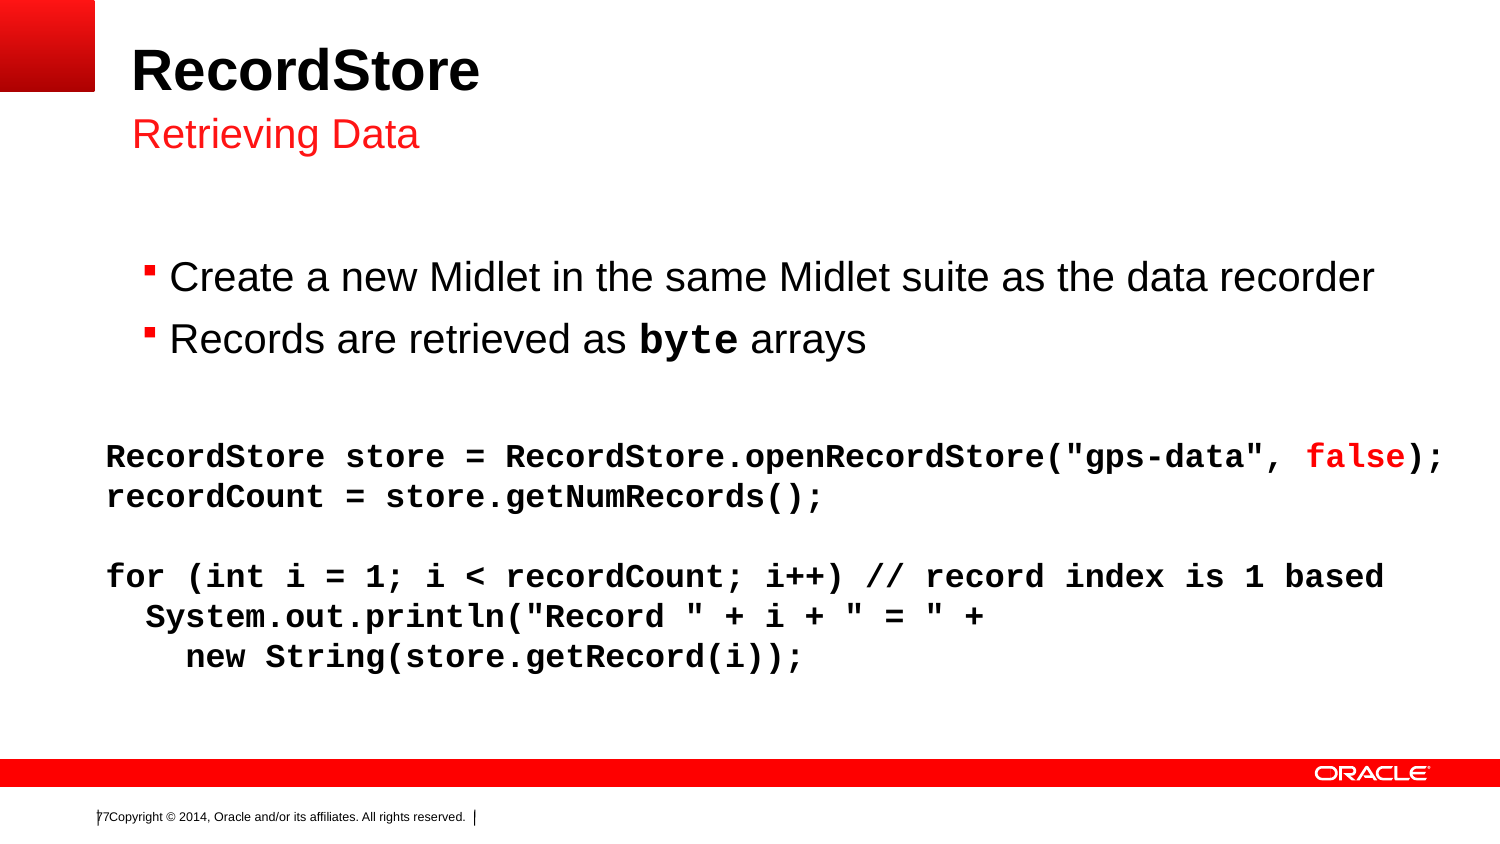

# RecordStore
Retrieving Data
Create a new Midlet in the same Midlet suite as the data recorder
Records are retrieved as byte arrays
RecordStore store = RecordStore.openRecordStore("gps-data", false);
recordCount = store.getNumRecords();

for (int i = 1; i < recordCount; i++) // record index is 1 based
  System.out.println("Record " + i + " = " +
    new String(store.getRecord(i));